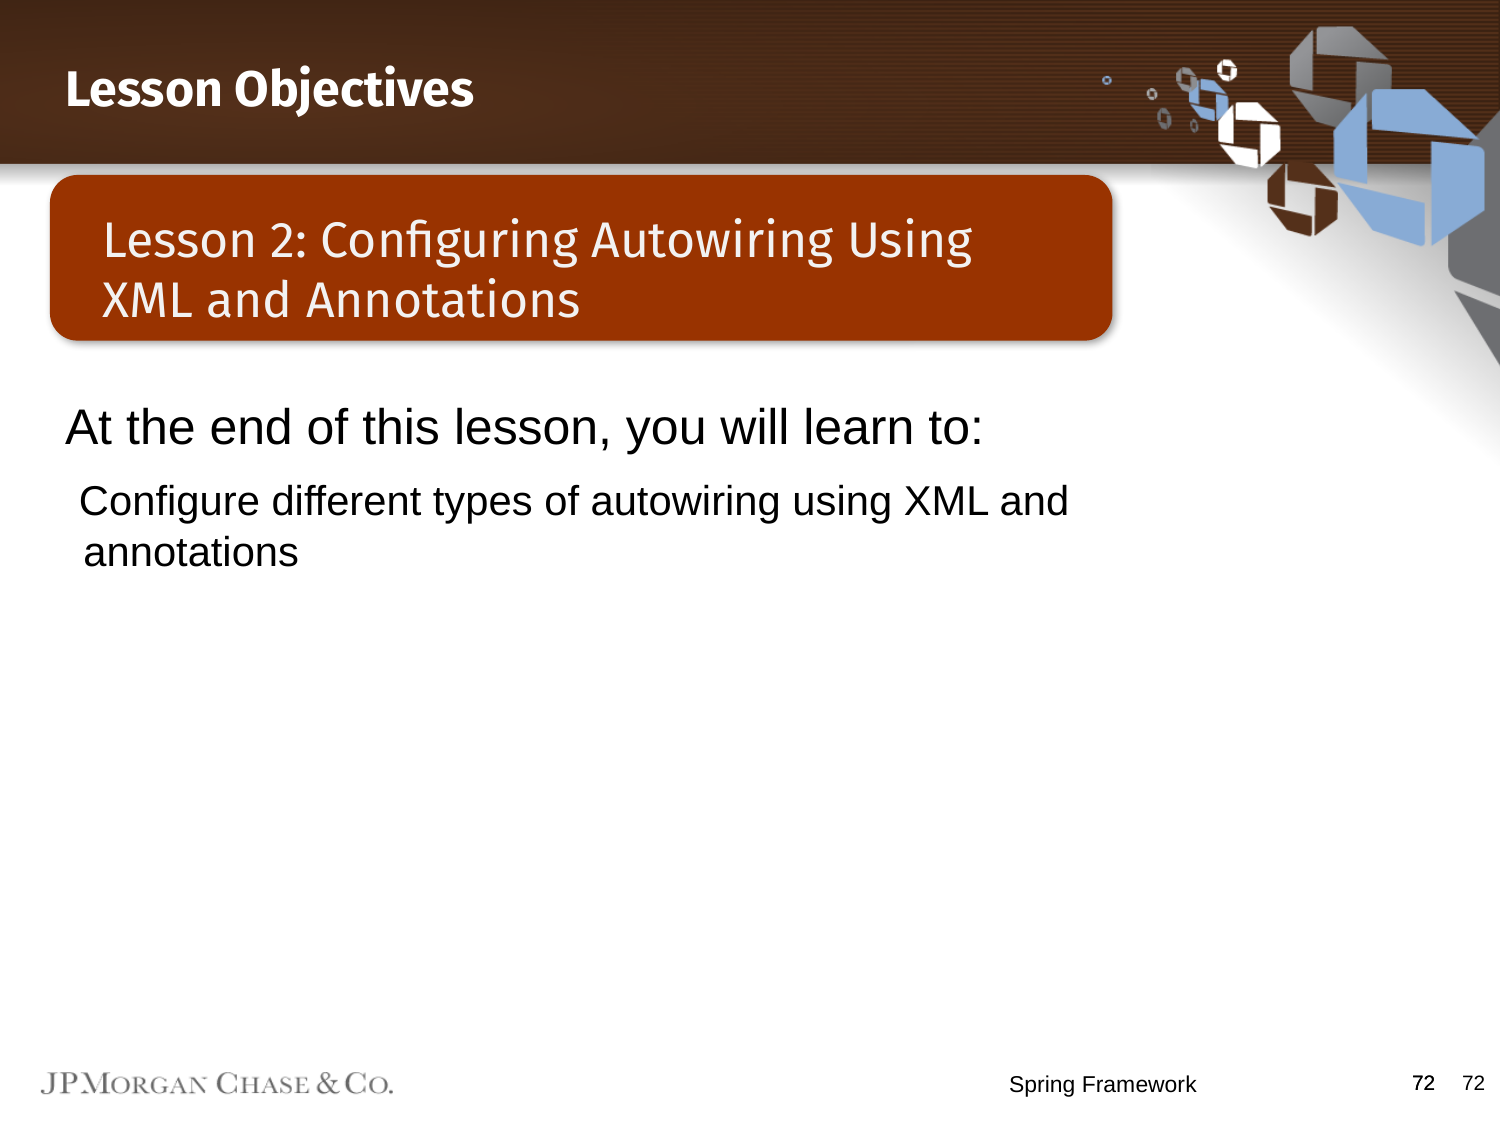

Lesson Objectives

Lesson 2: Configuring Autowiring Using XML and Annotations
At the end of this lesson, you will learn to:
 Configure different types of autowiring using XML and annotations

Spring Framework
72
72
72